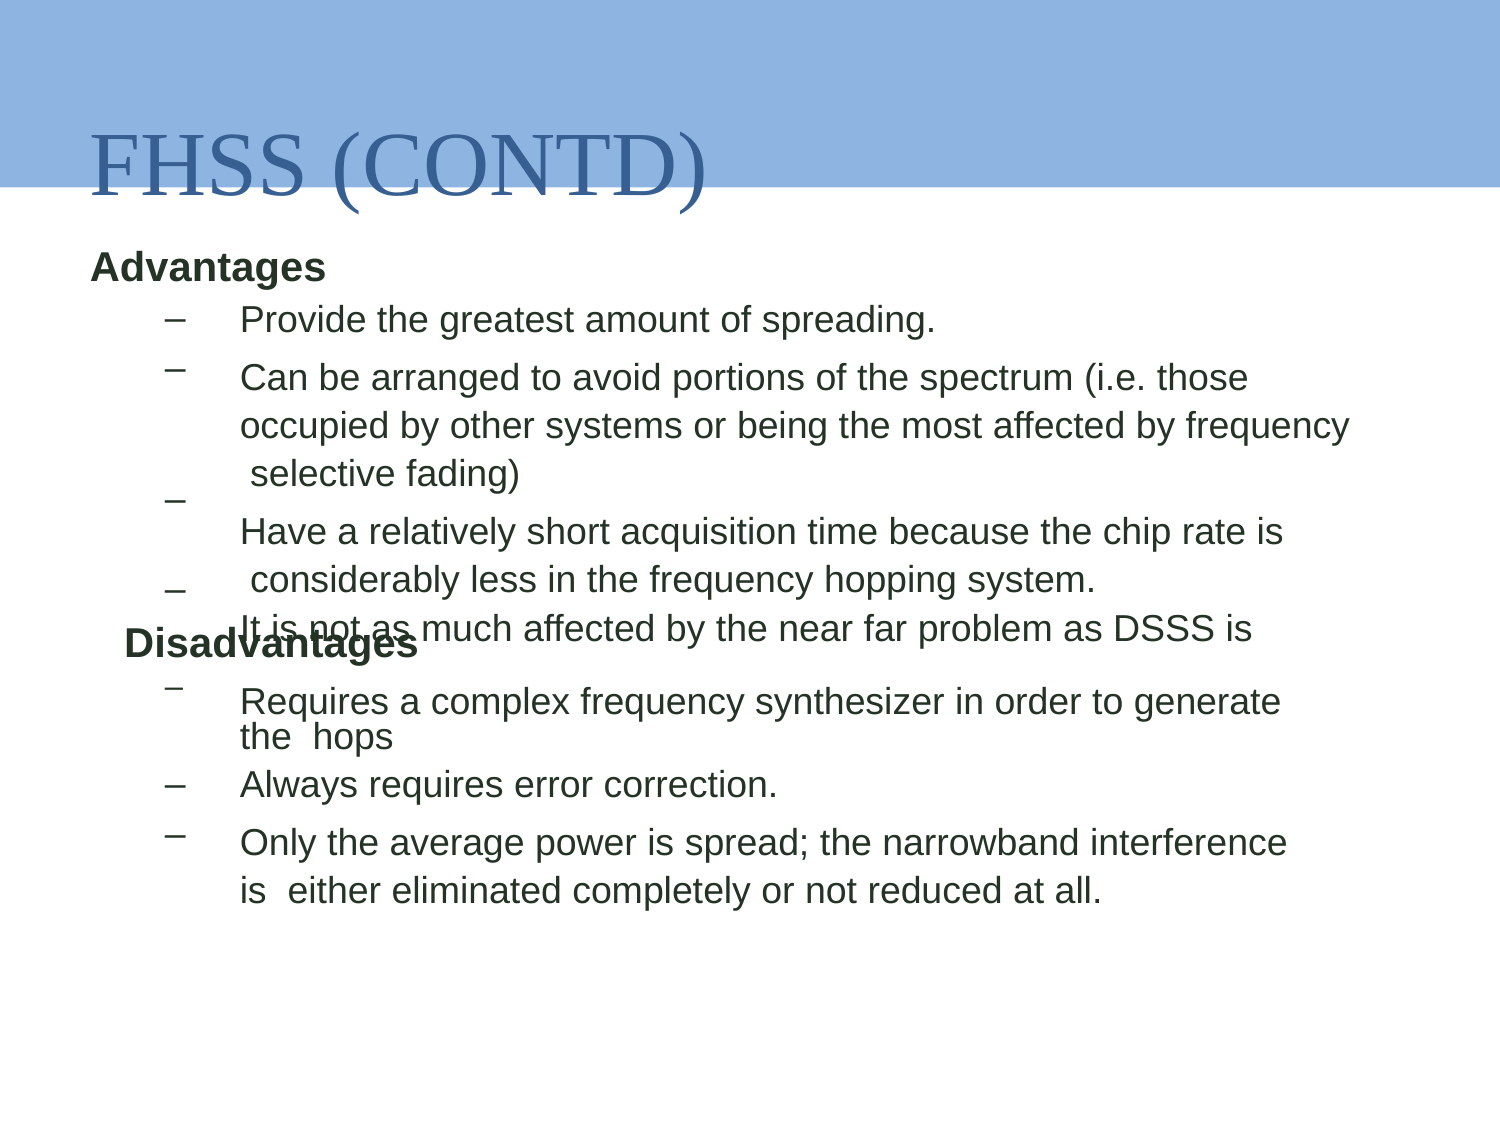

# FHSS (CONTD)
Advantages
–
–
Provide the greatest amount of spreading.
Can be arranged to avoid portions of the spectrum (i.e. those  occupied by other systems or being the most affected by frequency  selective fading)
Have a relatively short acquisition time because the chip rate is  considerably less in the frequency hopping system.
It is not as much affected by the near far problem as DSSS is
–
–
Disadvantages
–	Requires a complex frequency synthesizer in order to generate the  hops
Always requires error correction.
Only the average power is spread; the narrowband interference is  either eliminated completely or not reduced at all.
–
–